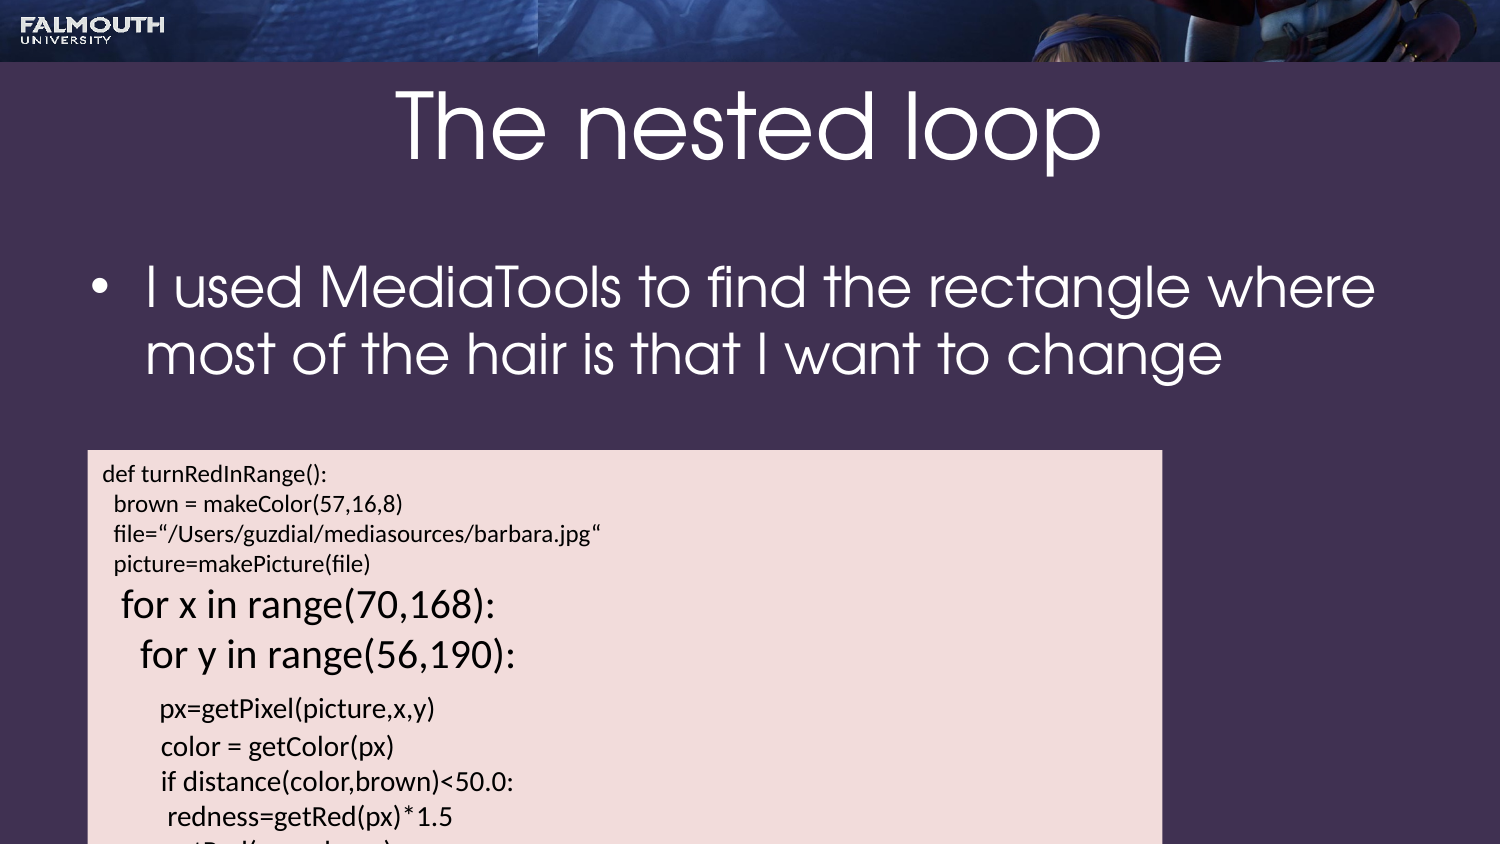

# The nested loop
I used MediaTools to find the rectangle where most of the hair is that I want to change
def turnRedInRange():
  brown = makeColor(57,16,8)
  file=“/Users/guzdial/mediasources/barbara.jpg“
  picture=makePicture(file)
  for x in range(70,168):
    for y in range(56,190):
      px=getPixel(picture,x,y)
         color = getColor(px)
         if distance(color,brown)<50.0:
          redness=getRed(px)*1.5
          setRed(px,redness)
  show(picture)
  return(picture)